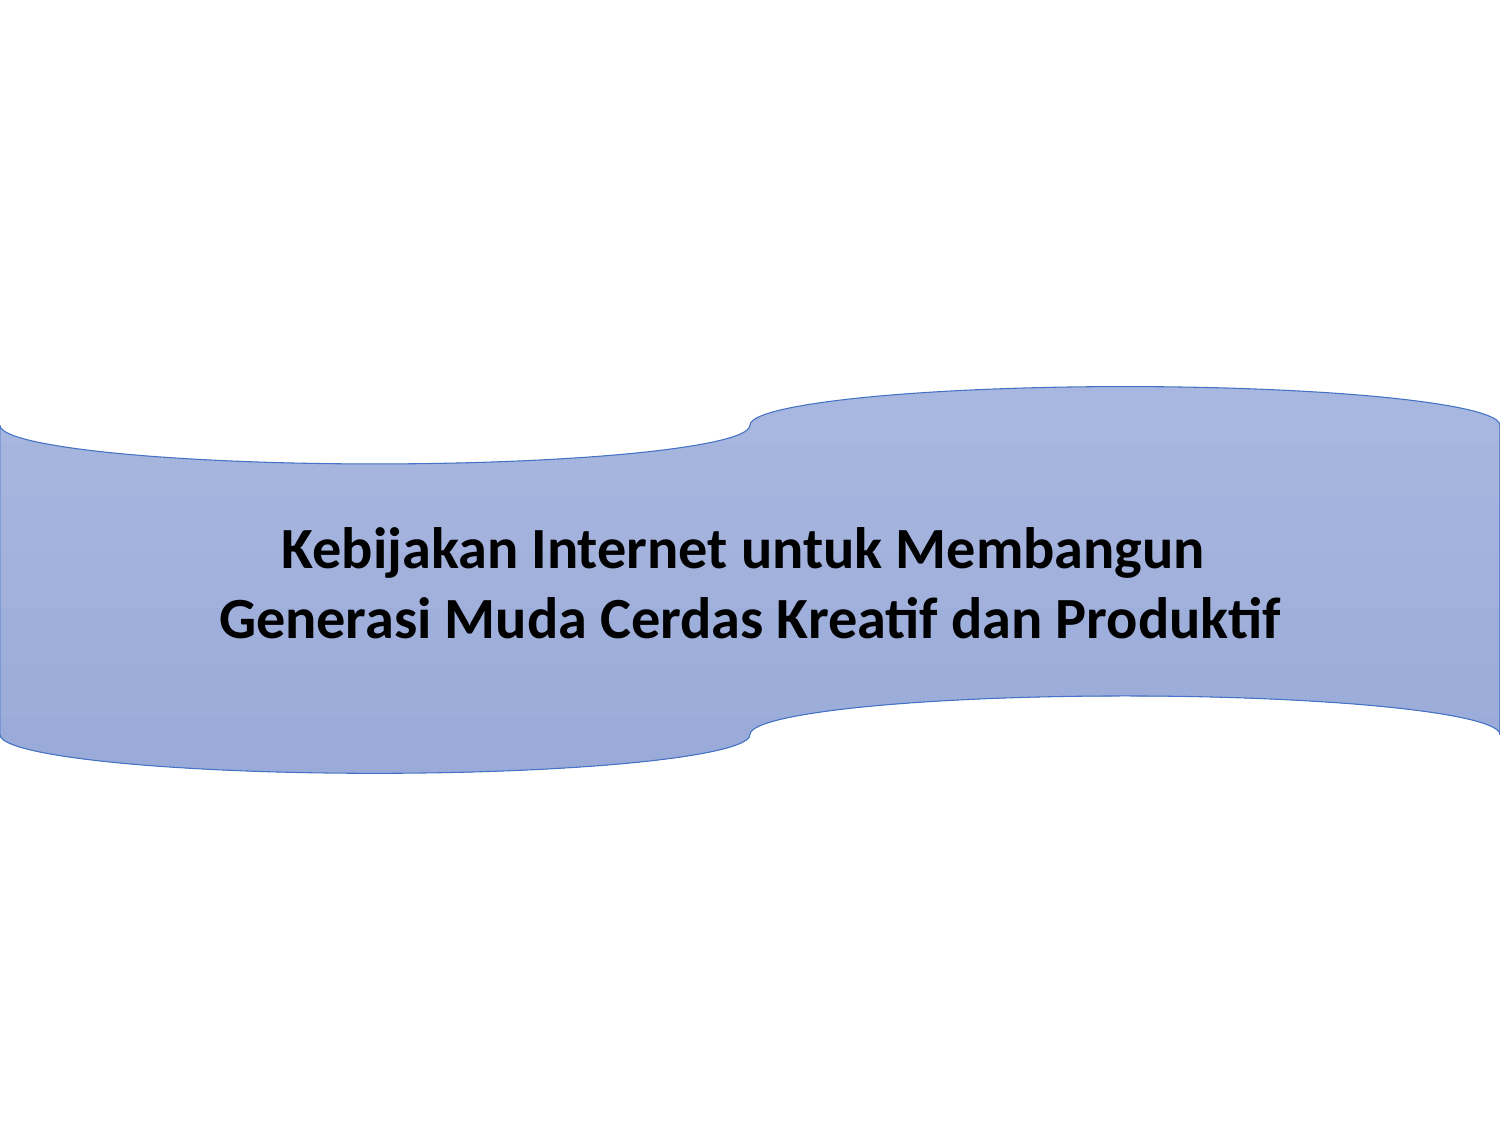

#

Kebijakan Internet untuk Membangun
Generasi Muda Cerdas Kreatif dan Produktif